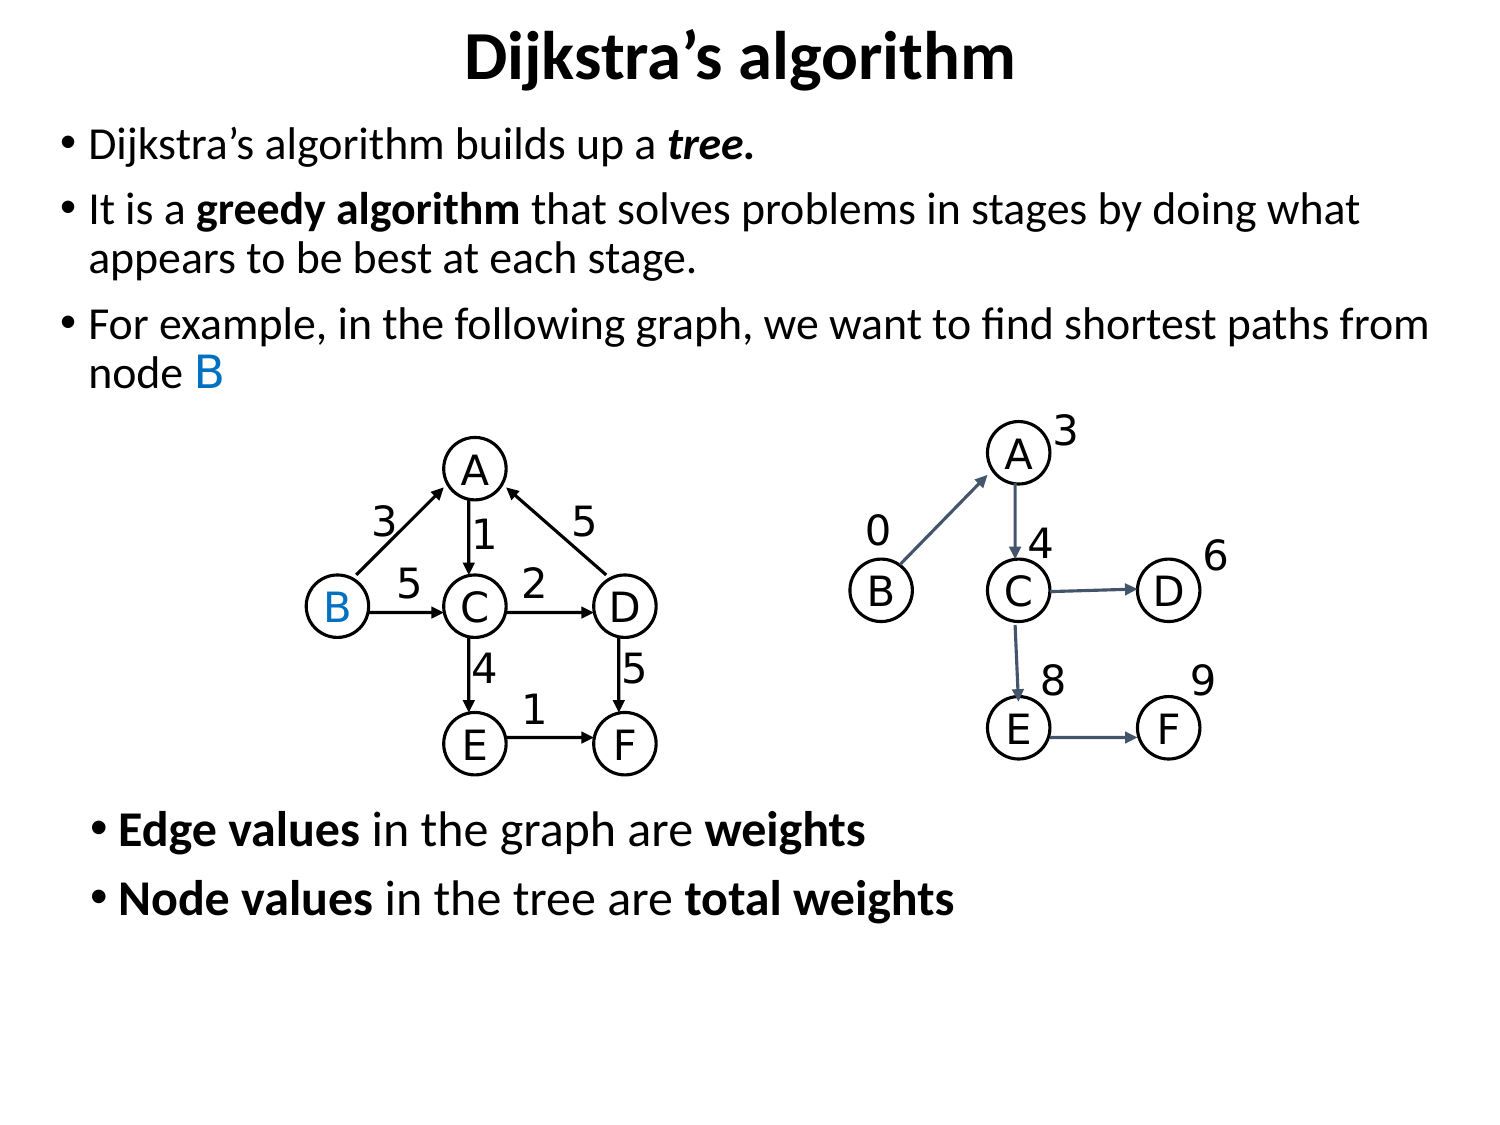

# Dijkstra’s algorithm
Dijkstra’s algorithm builds up a tree.
It is a greedy algorithm that solves problems in stages by doing what appears to be best at each stage.
For example, in the following graph, we want to find shortest paths from node B
3
A

0
4
6
B
C
D

8
9
E
F

A

3

5
1

5
2
B
C
D

4
5

1
E
F

Edge values in the graph are weights
Node values in the tree are total weights